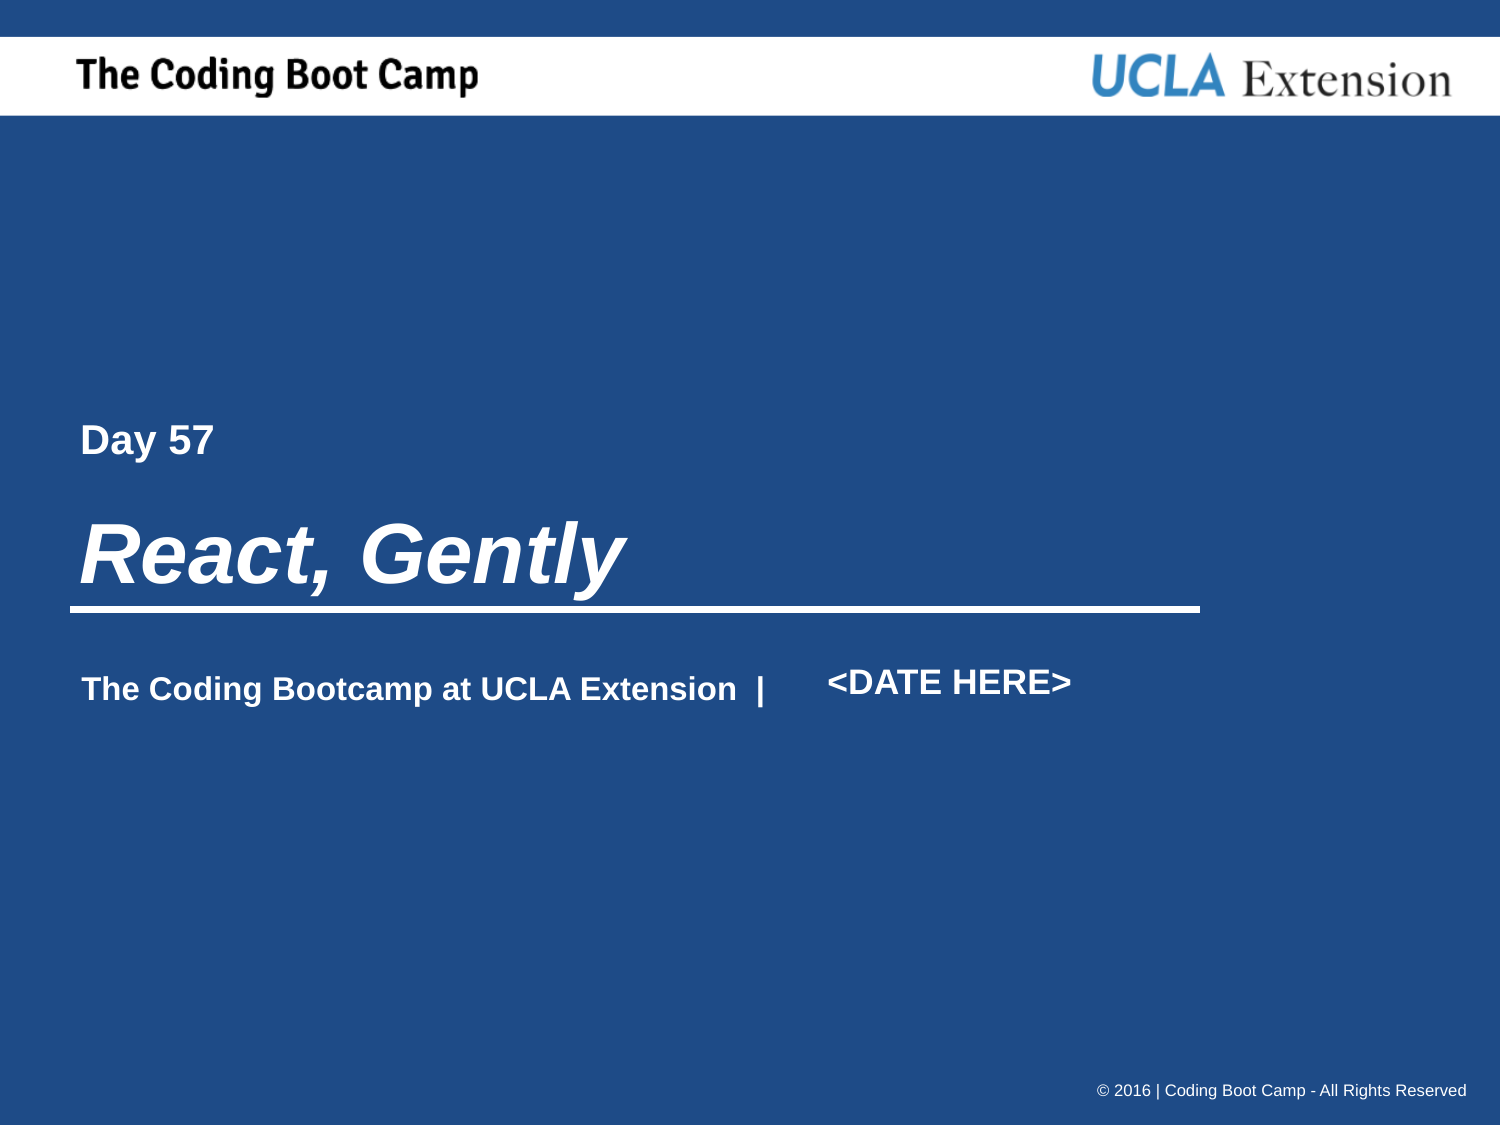

Day 57
# React, Gently
<DATE HERE>